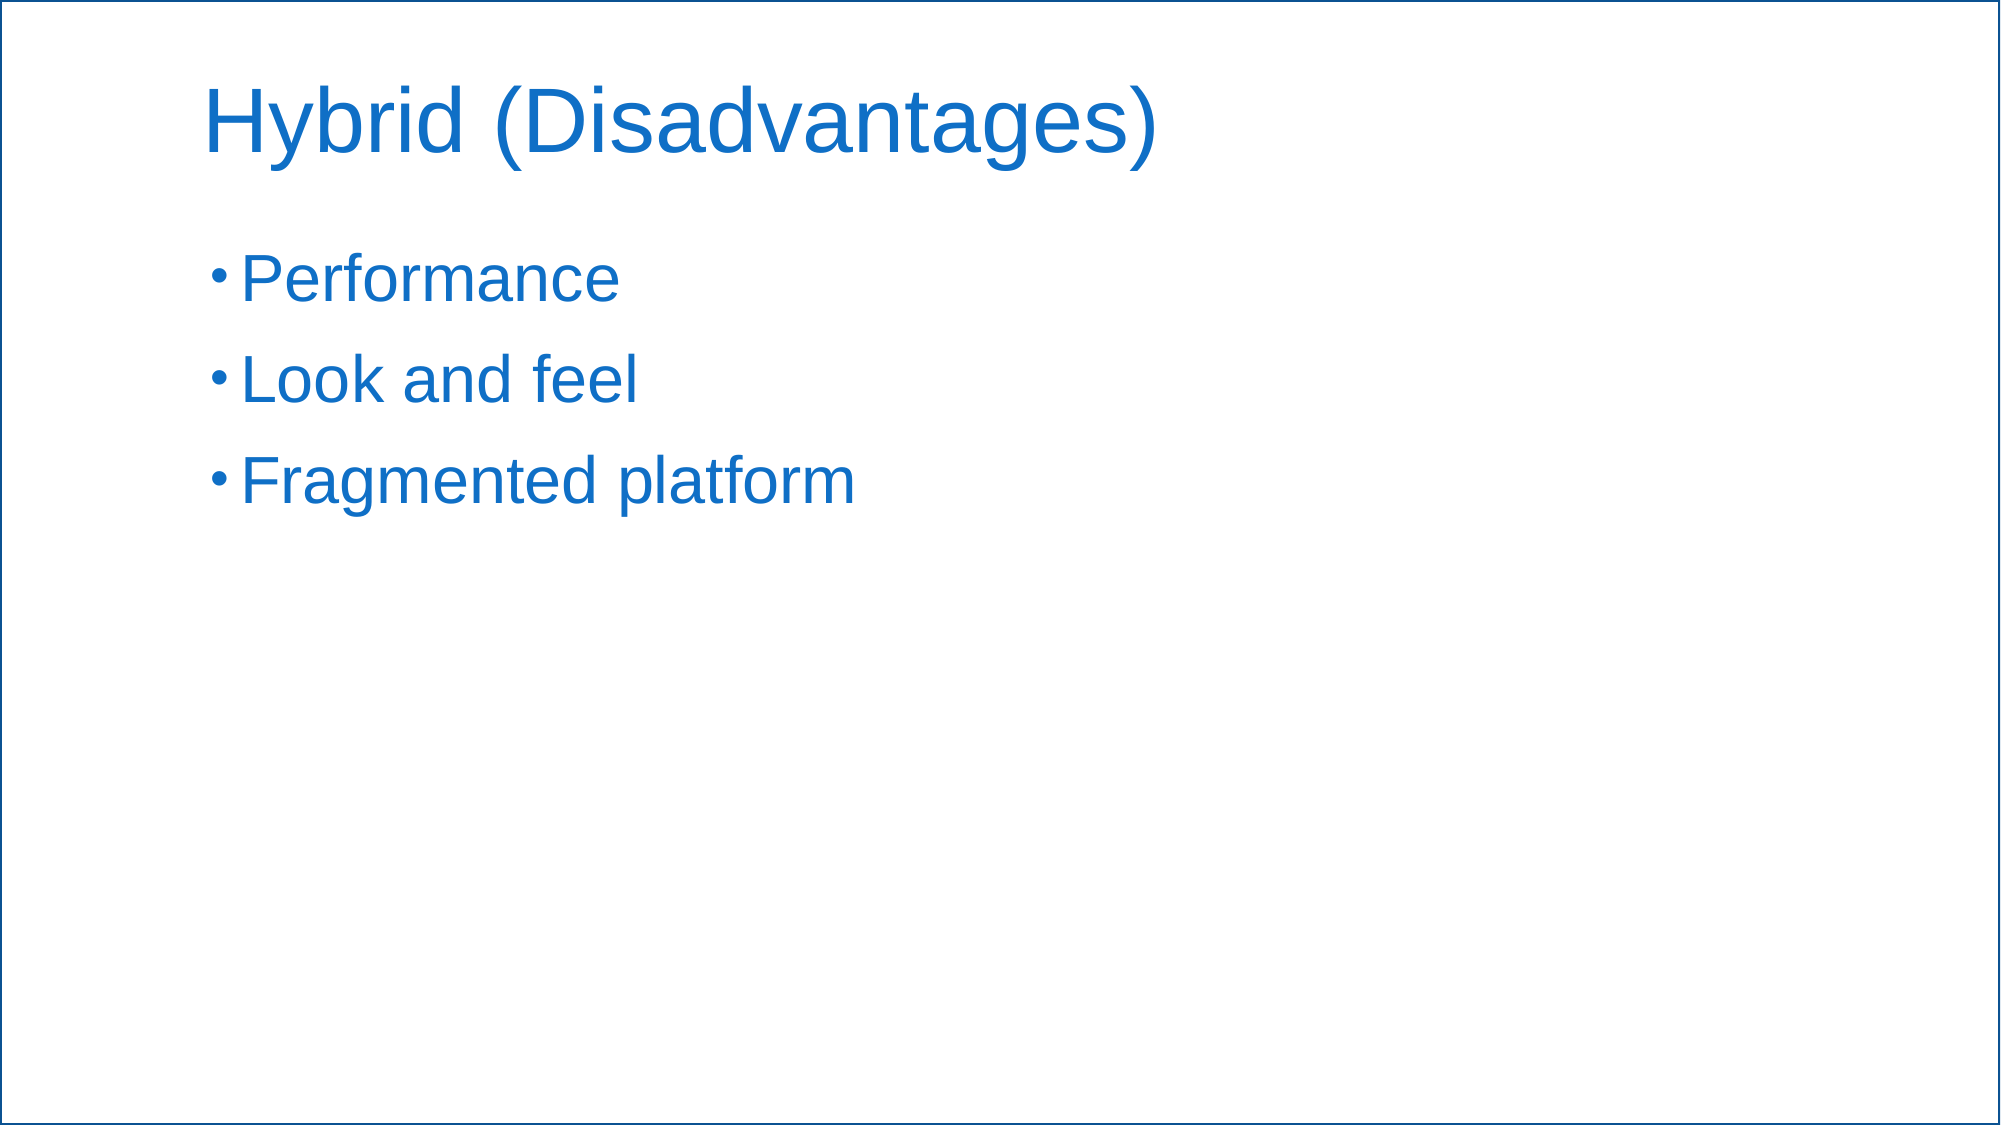

# Hybrid (Disadvantages)
Performance
Look and feel
Fragmented platform